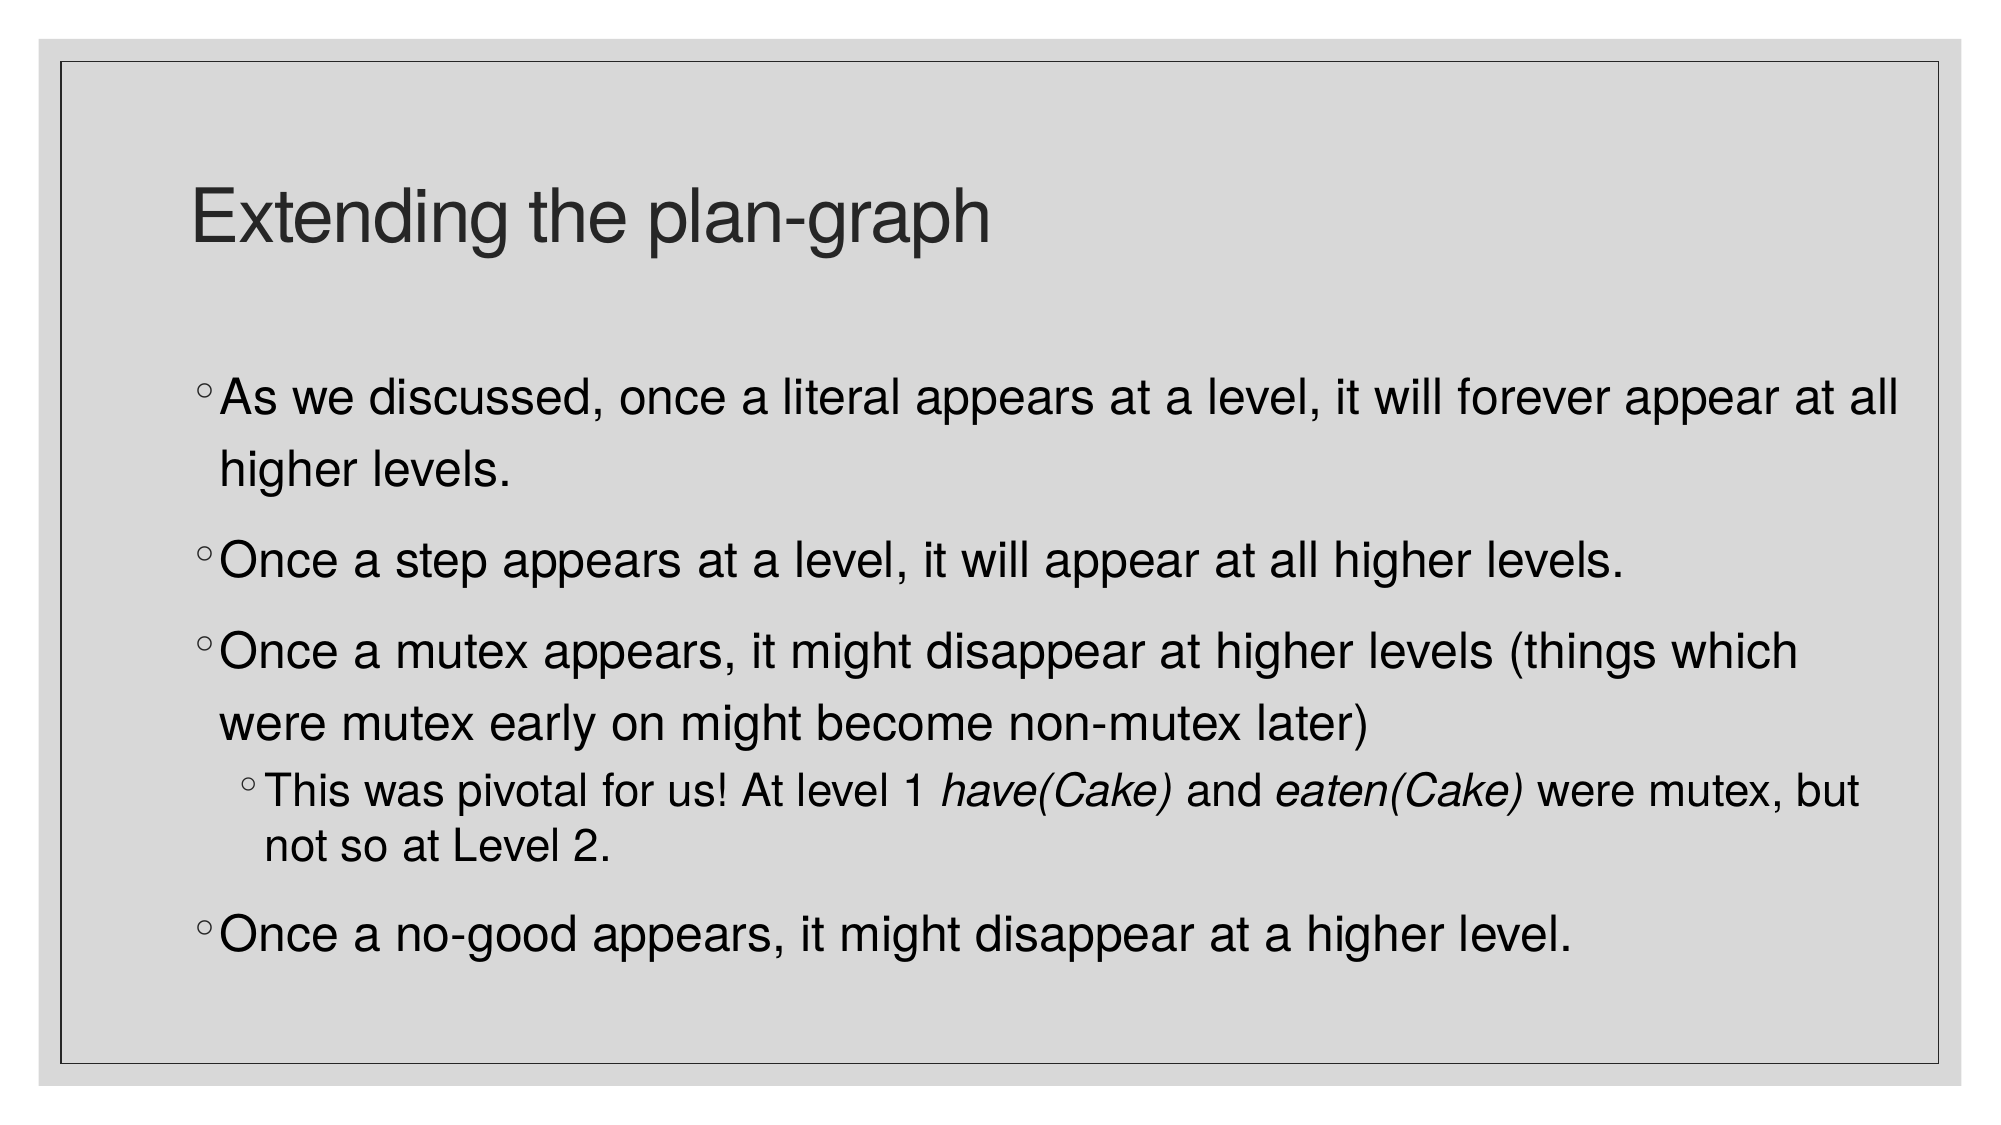

# Extending the plan-graph
As we discussed, once a literal appears at a level, it will forever appear at all higher levels.
Once a step appears at a level, it will appear at all higher levels.
Once a mutex appears, it might disappear at higher levels (things which were mutex early on might become non-mutex later)
This was pivotal for us! At level 1 have(Cake) and eaten(Cake) were mutex, but not so at Level 2.
Once a no-good appears, it might disappear at a higher level.